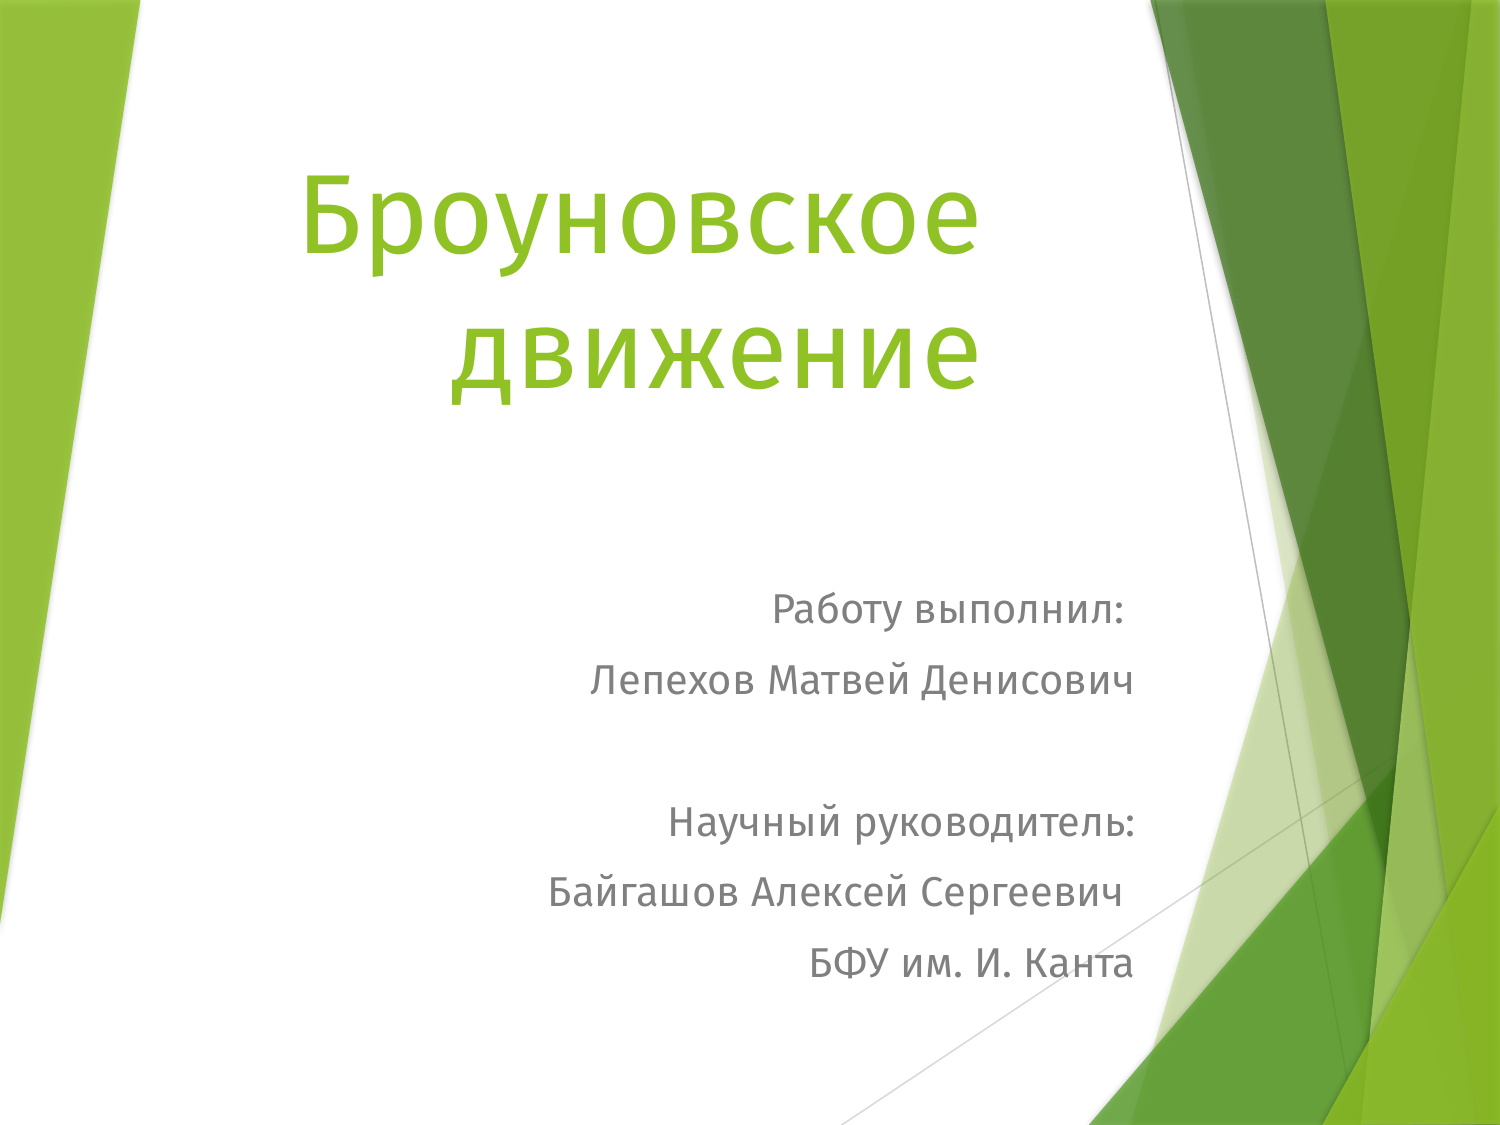

# Броуновское движение
Работу выполнил:
Лепехов Матвей Денисович

Научный руководитель:
 Байгашов Алексей Сергеевич
БФУ им. И. Канта